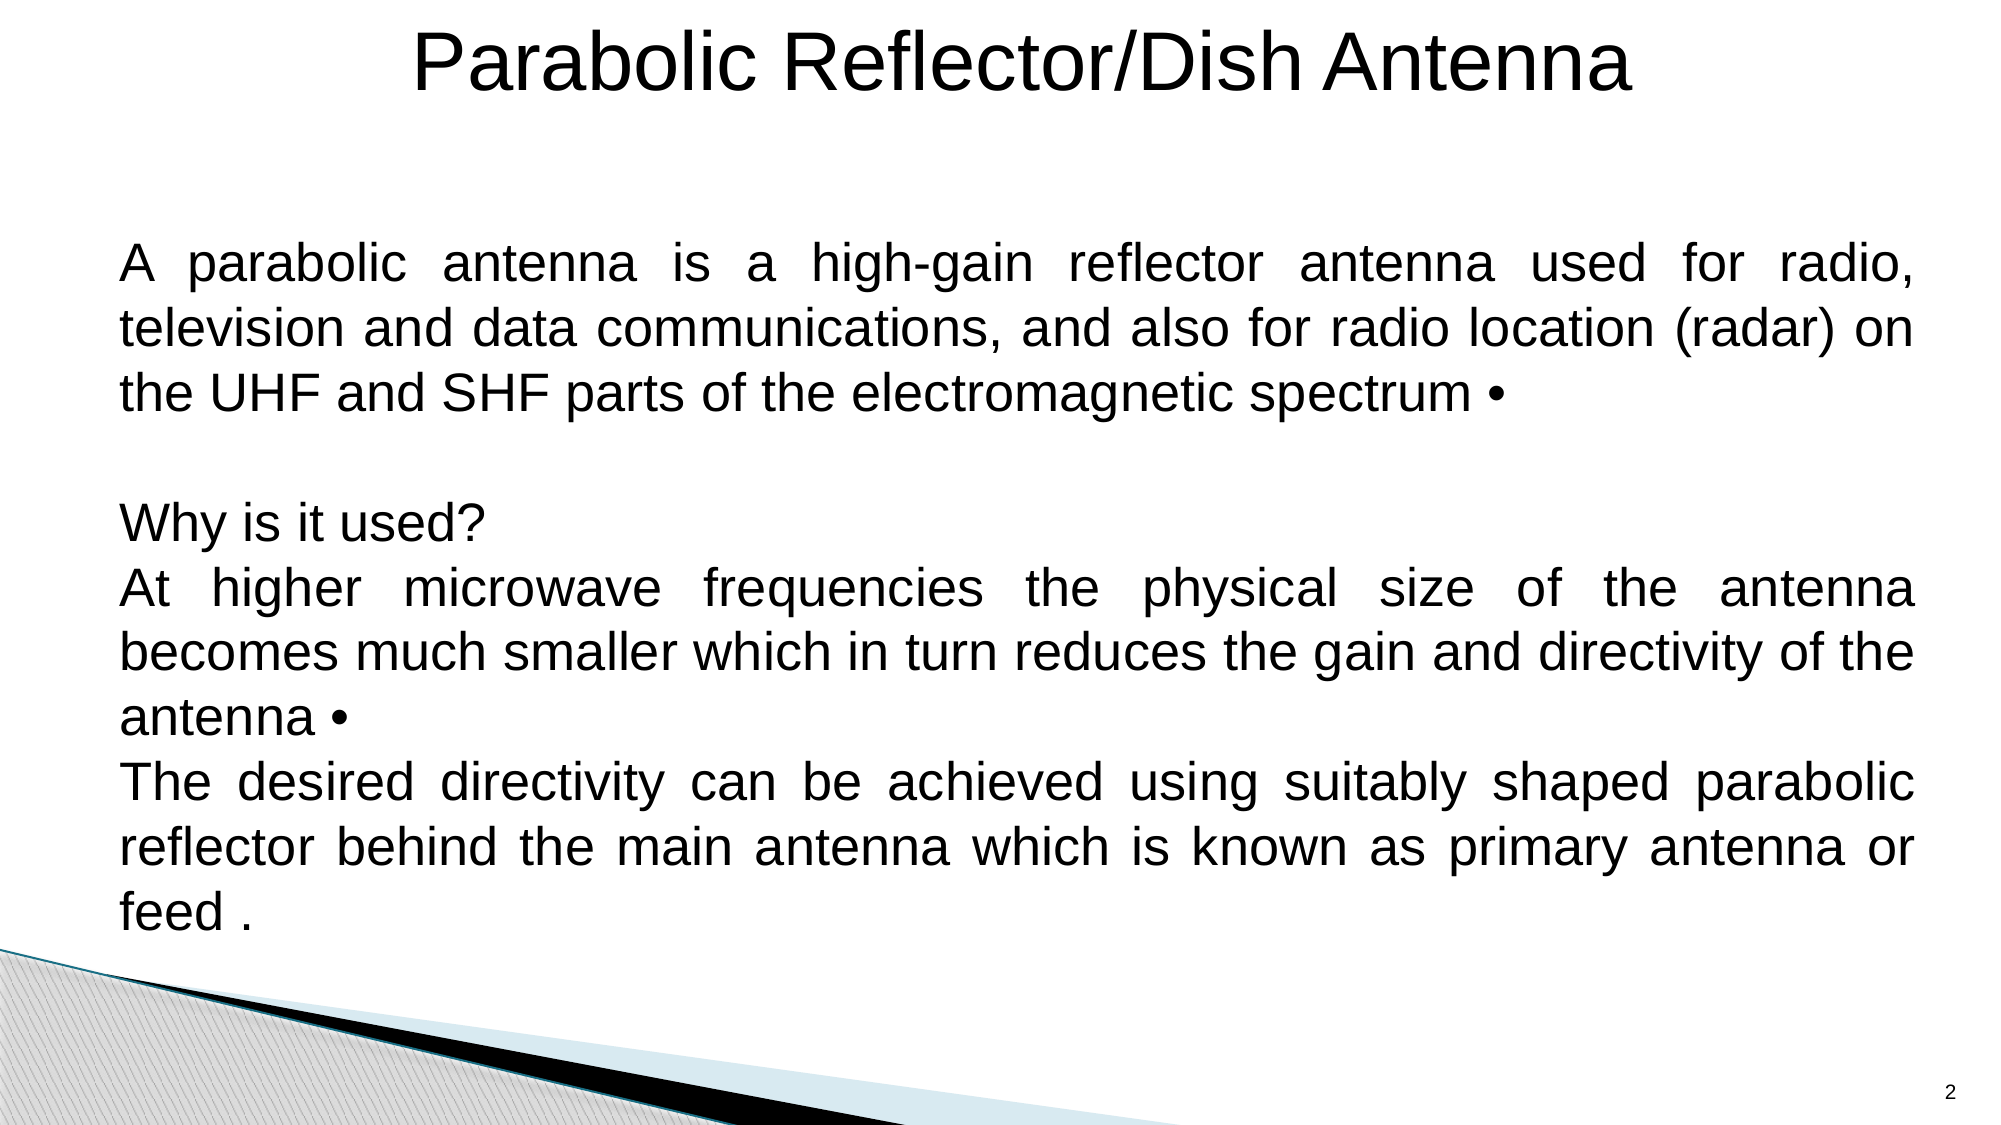

Parabolic Reflector/Dish Antenna
A parabolic antenna is a high-gain reflector antenna used for radio, television and data communications, and also for radio location (radar) on the UHF and SHF parts of the electromagnetic spectrum •

Why is it used?
At higher microwave frequencies the physical size of the antenna becomes much smaller which in turn reduces the gain and directivity of the antenna •
The desired directivity can be achieved using suitably shaped parabolic reflector behind the main antenna which is known as primary antenna or feed .

2